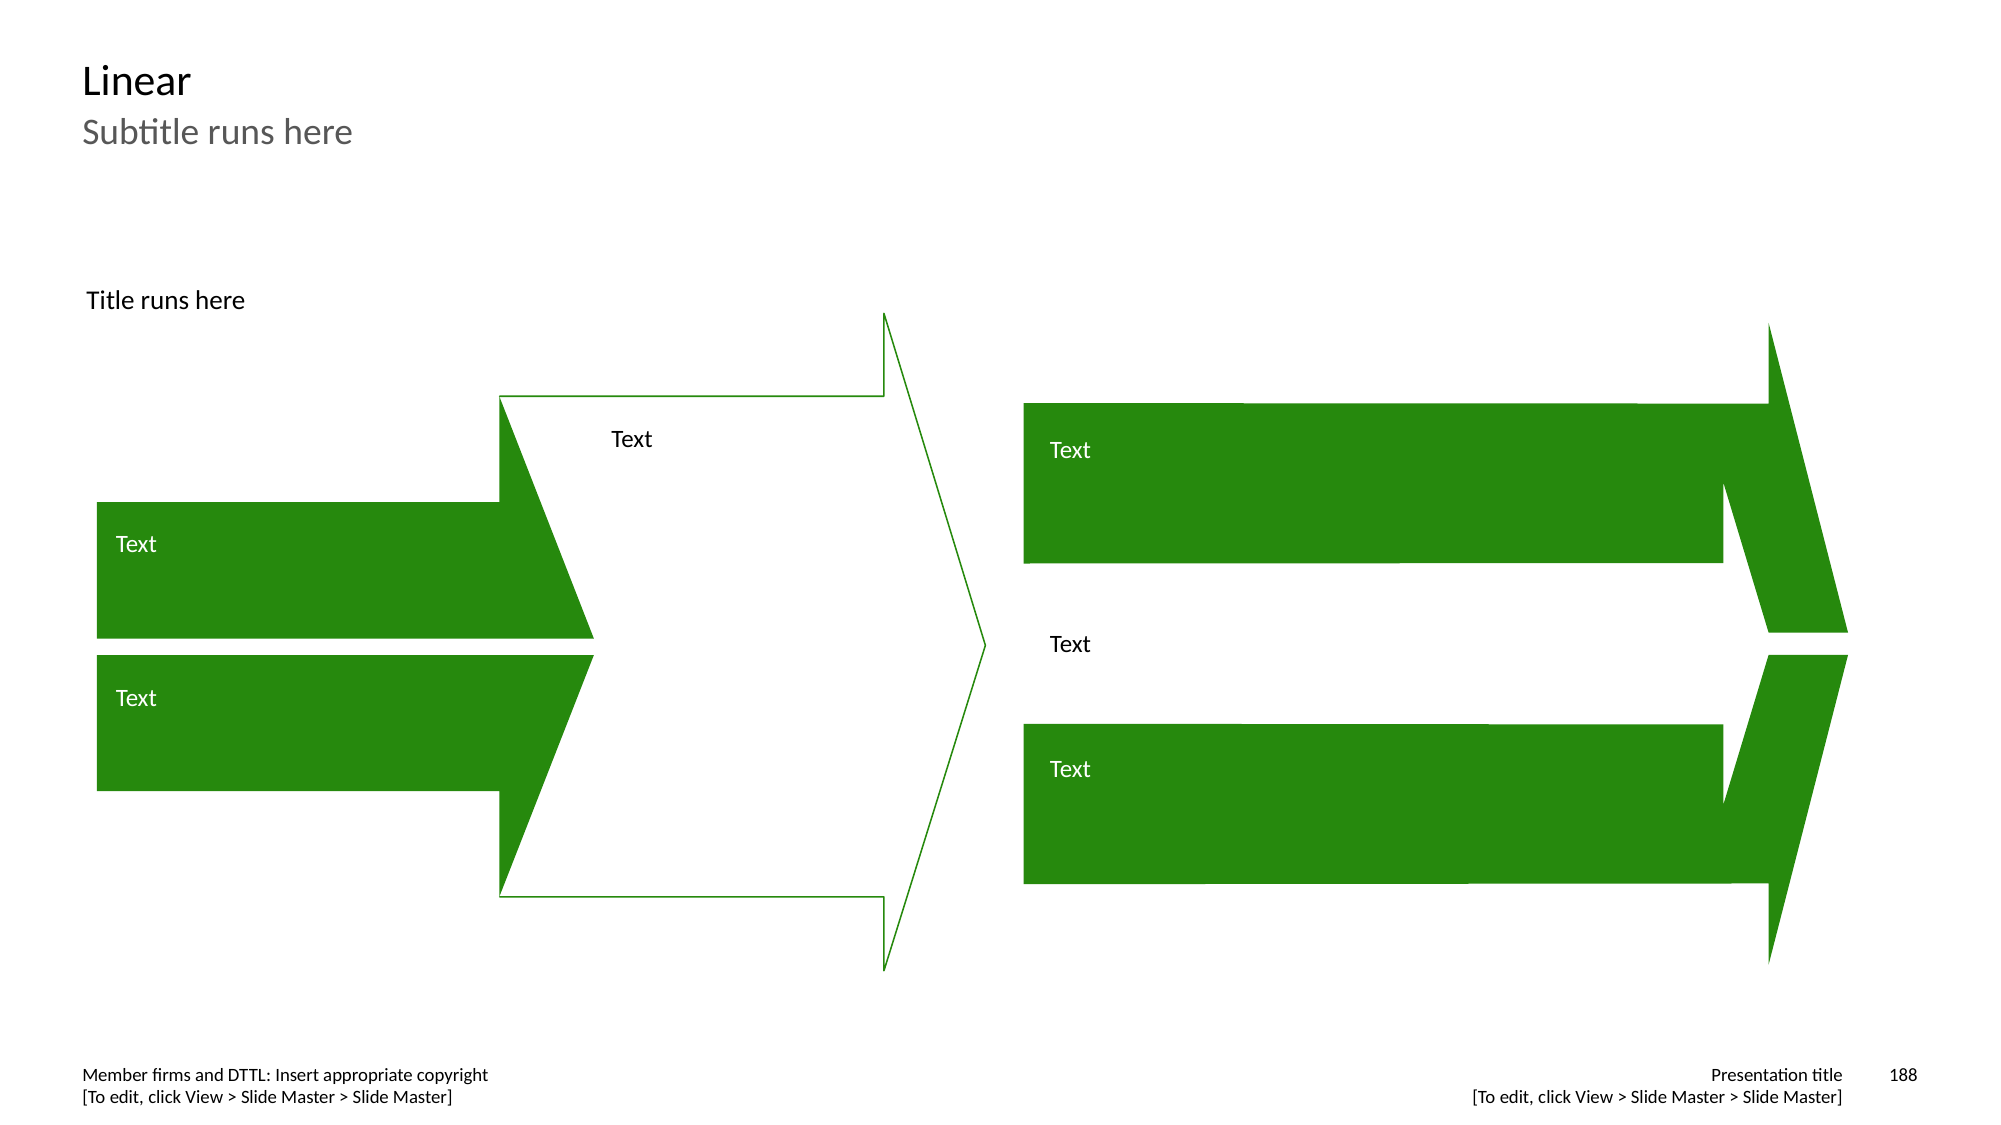

# Linear
Subtitle runs here
Title runs here

Text
Text
Text
Text

Text
Text